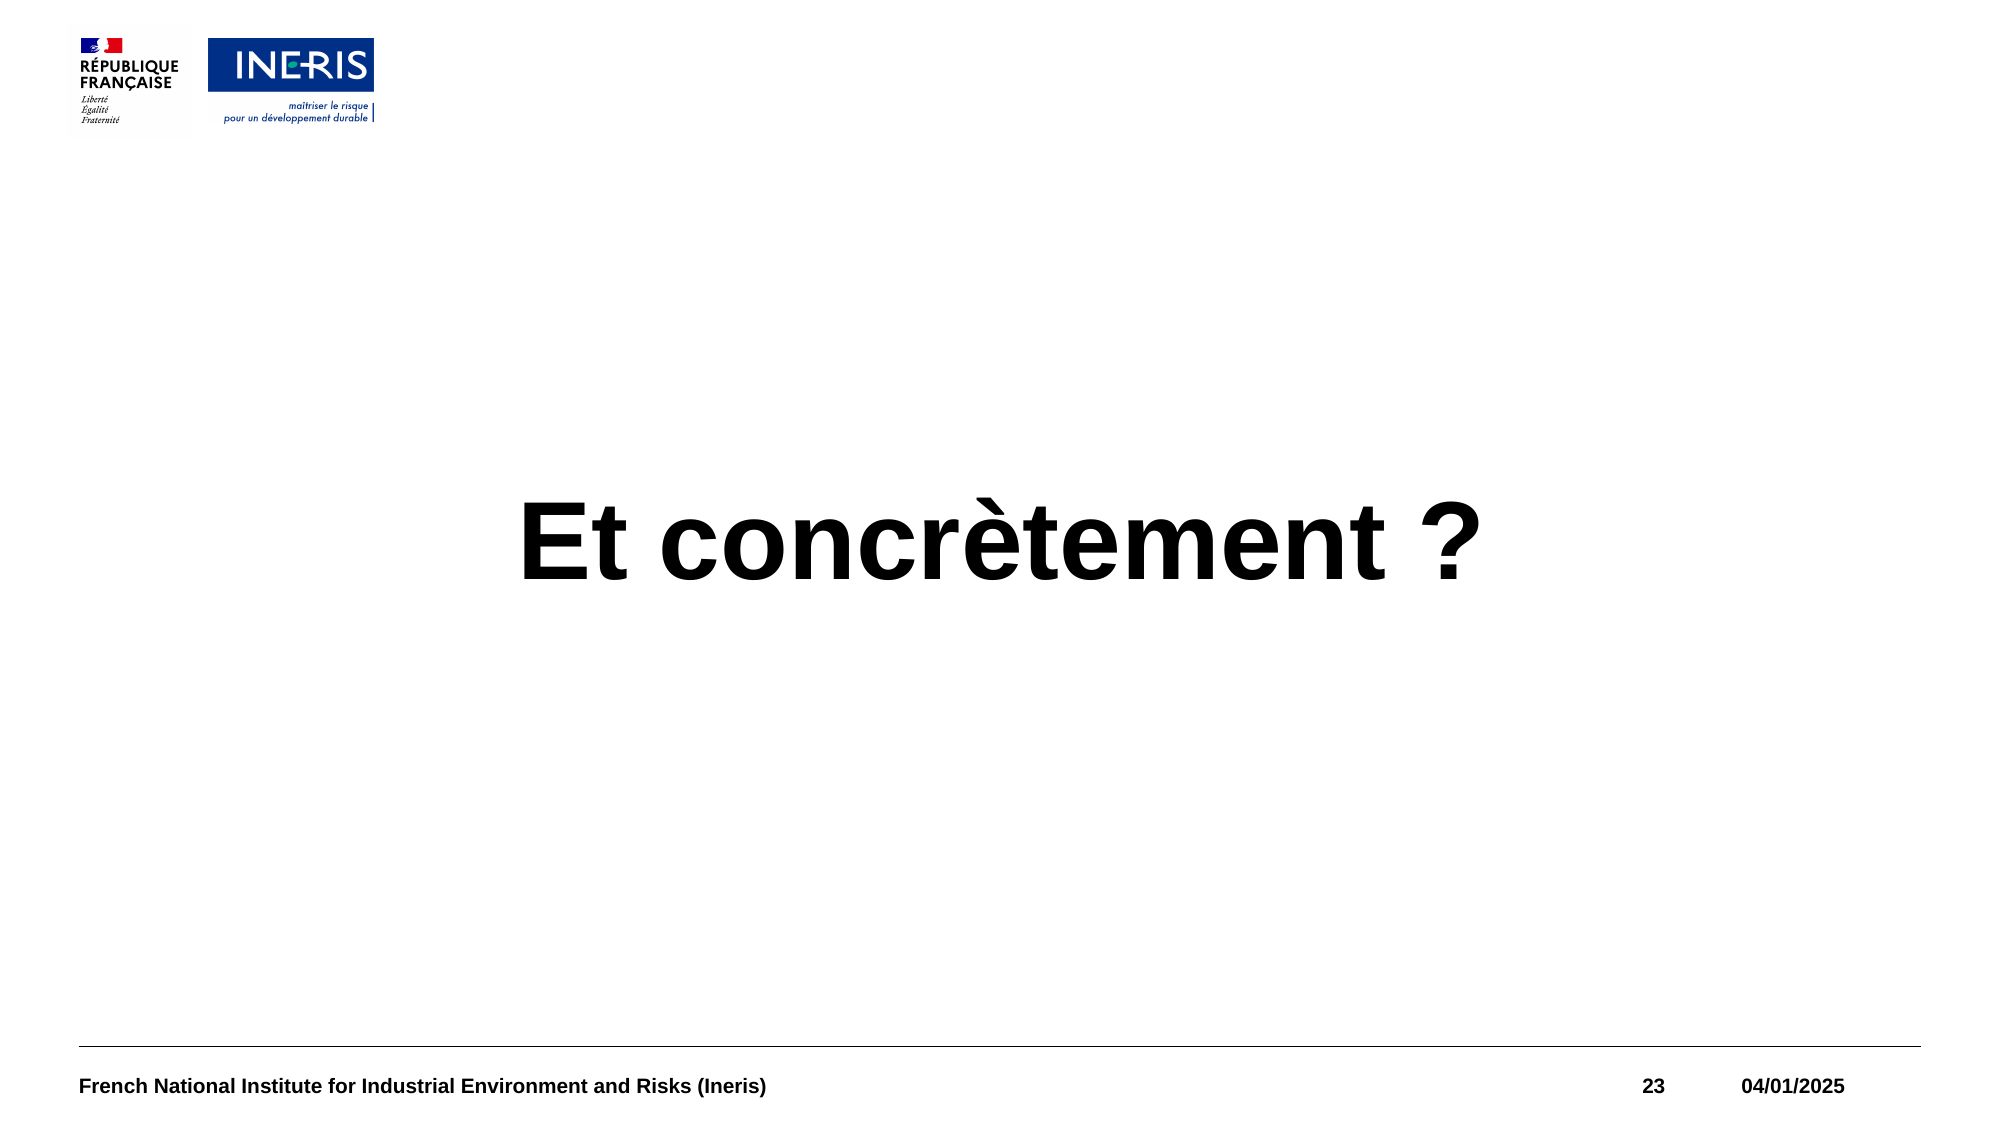

# Et concrètement ?
French National Institute for Industrial Environment and Risks (Ineris)
23
04/01/2025